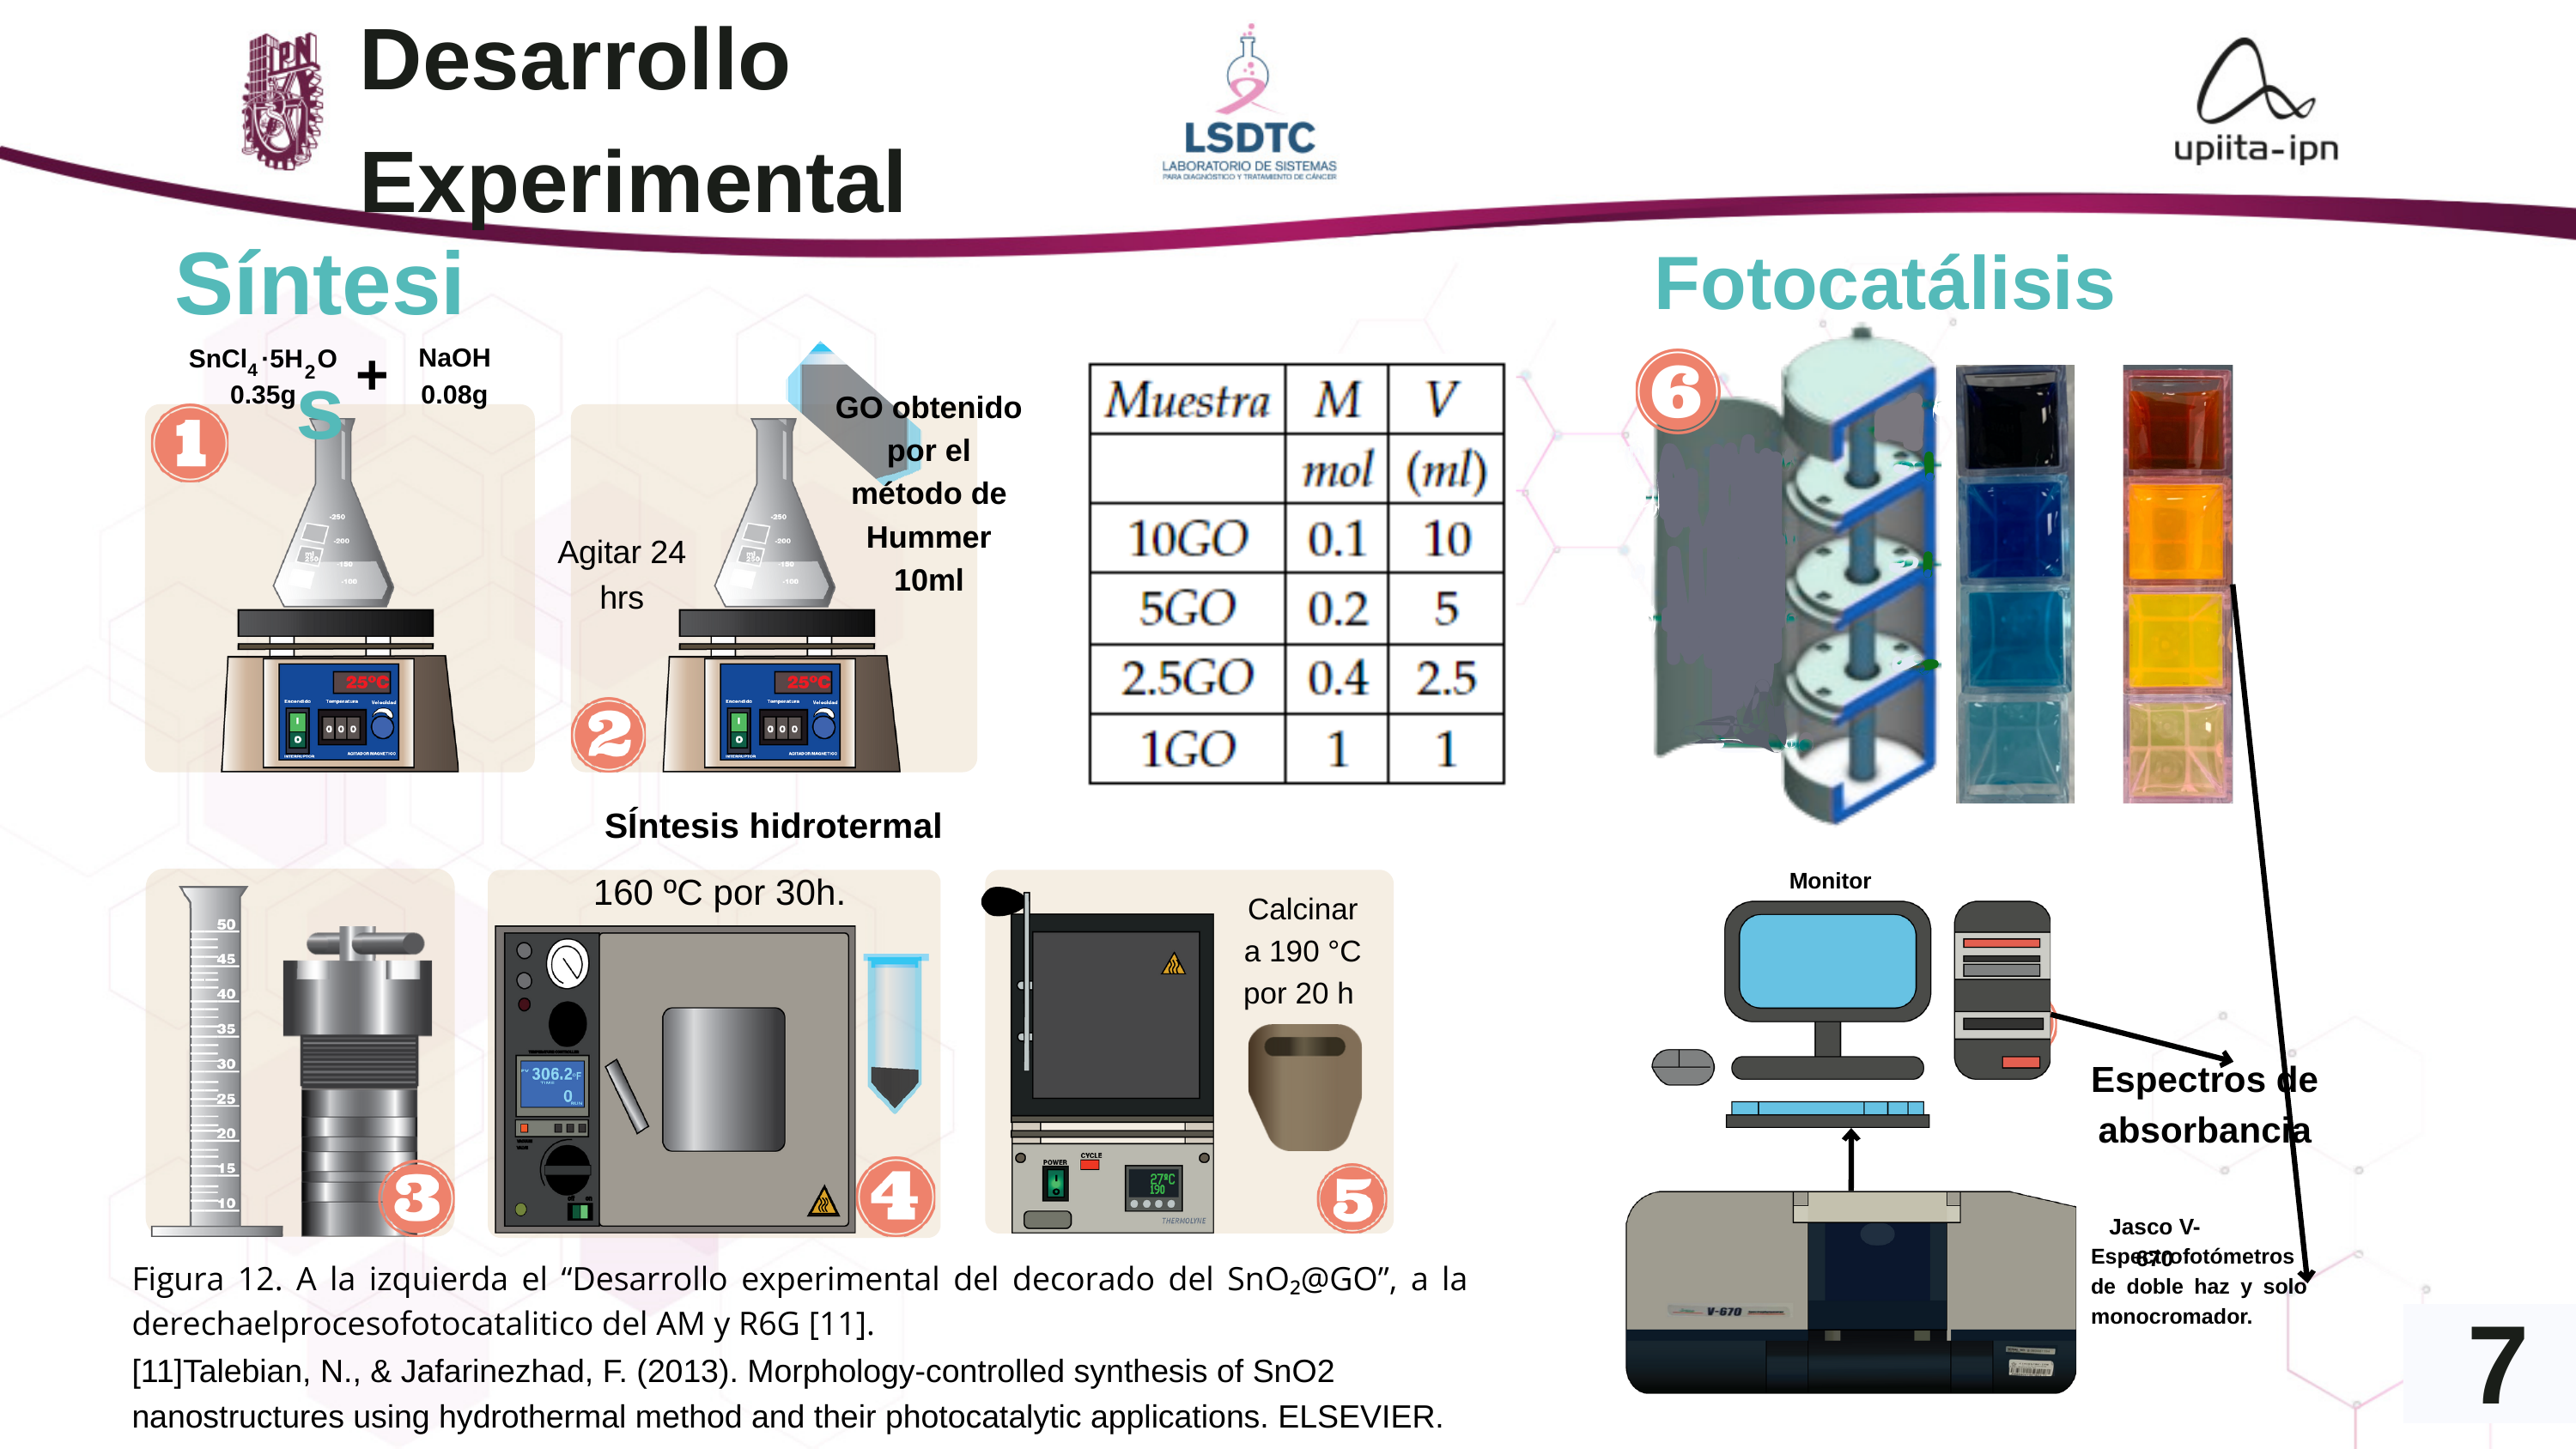

Desarrollo Experimental
Síntesis
Fotocatálisis

+
NaOH
0.08g

SnCl  ·5H  O
0.35g
4
2

GO obtenido por el método de Hummer 10ml

Agitar 24 hrs

SÍntesis hidrotermal
160 ºC por 30h.
Monitor

Calcinar a 190 °C por 20 h

Espectros de absorbancia

Jasco V-670

Espectrofotómetros de doble haz y solo monocromador.
Figura 12. A la izquierda el “Desarrollo experimental del decorado del SnO₂@GO”, a la derechaelprocesofotocatalitico del AM y R6G [11].
7

[11]Talebian, N., & Jafarinezhad, F. (2013). Morphology-controlled synthesis of SnO2 nanostructures using hydrothermal method and their photocatalytic applications. ELSEVIER.